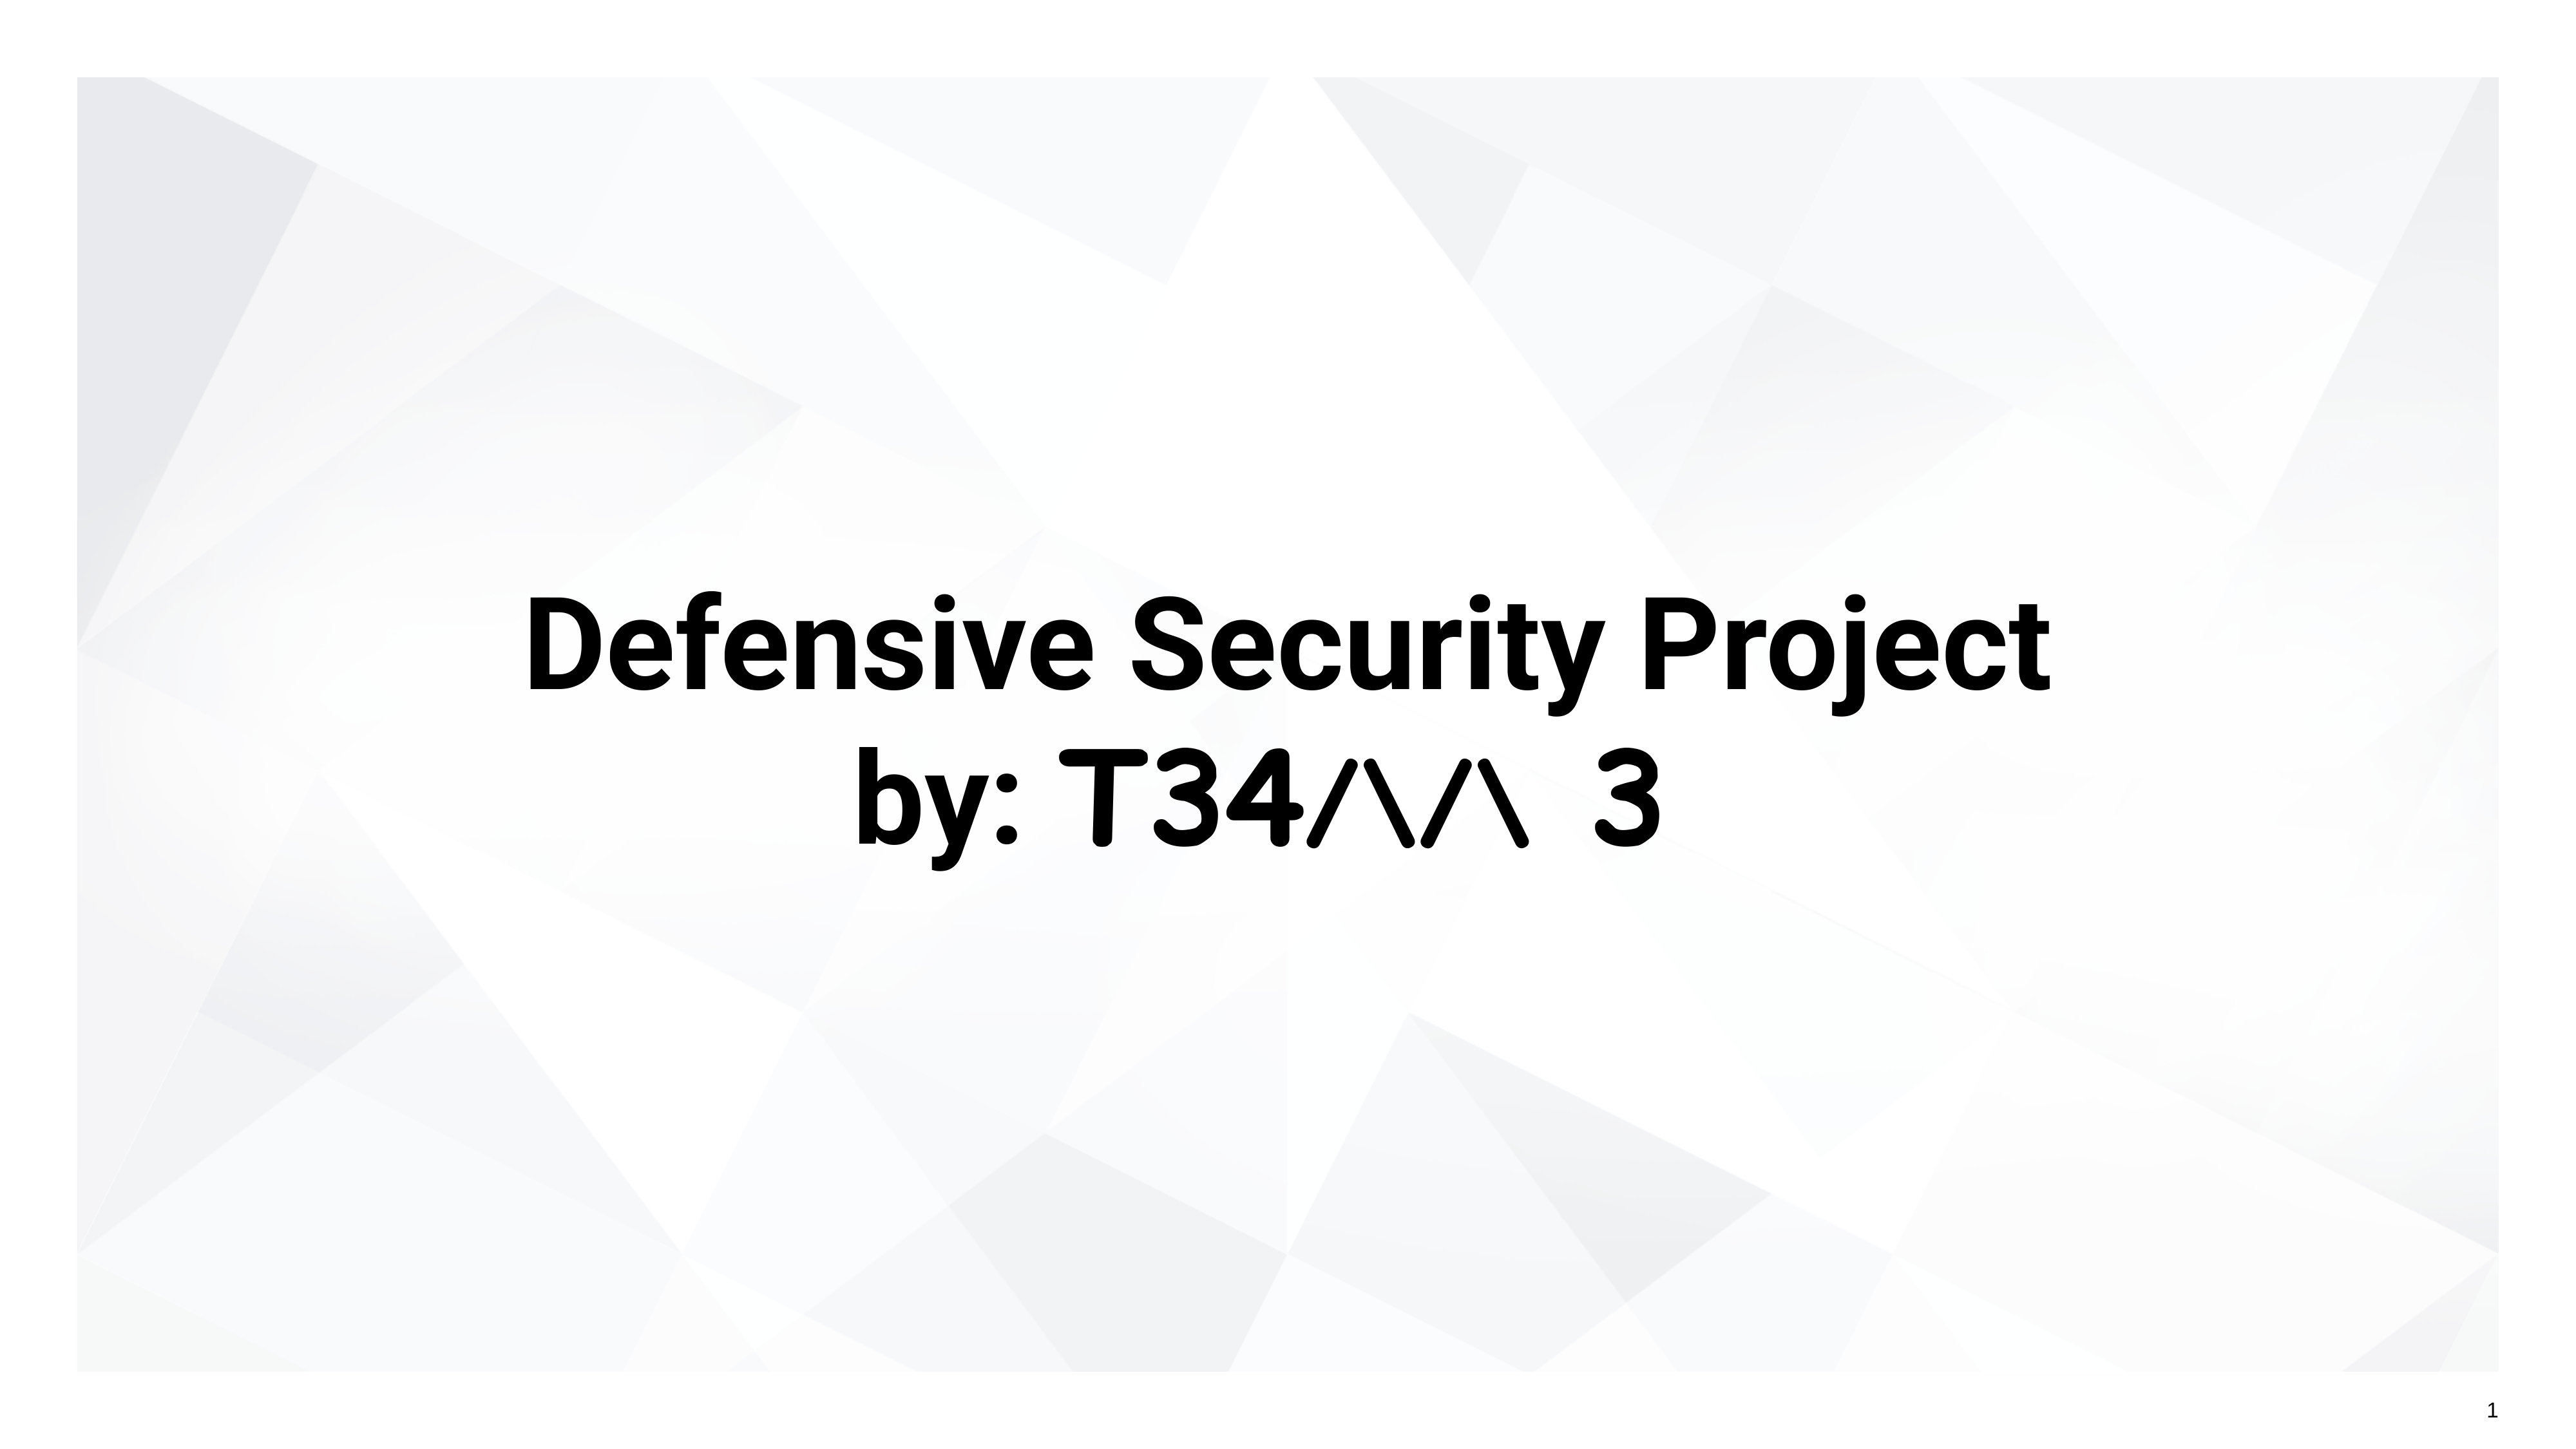

# Defensive Security Project
by: T34/\/\ 3

1